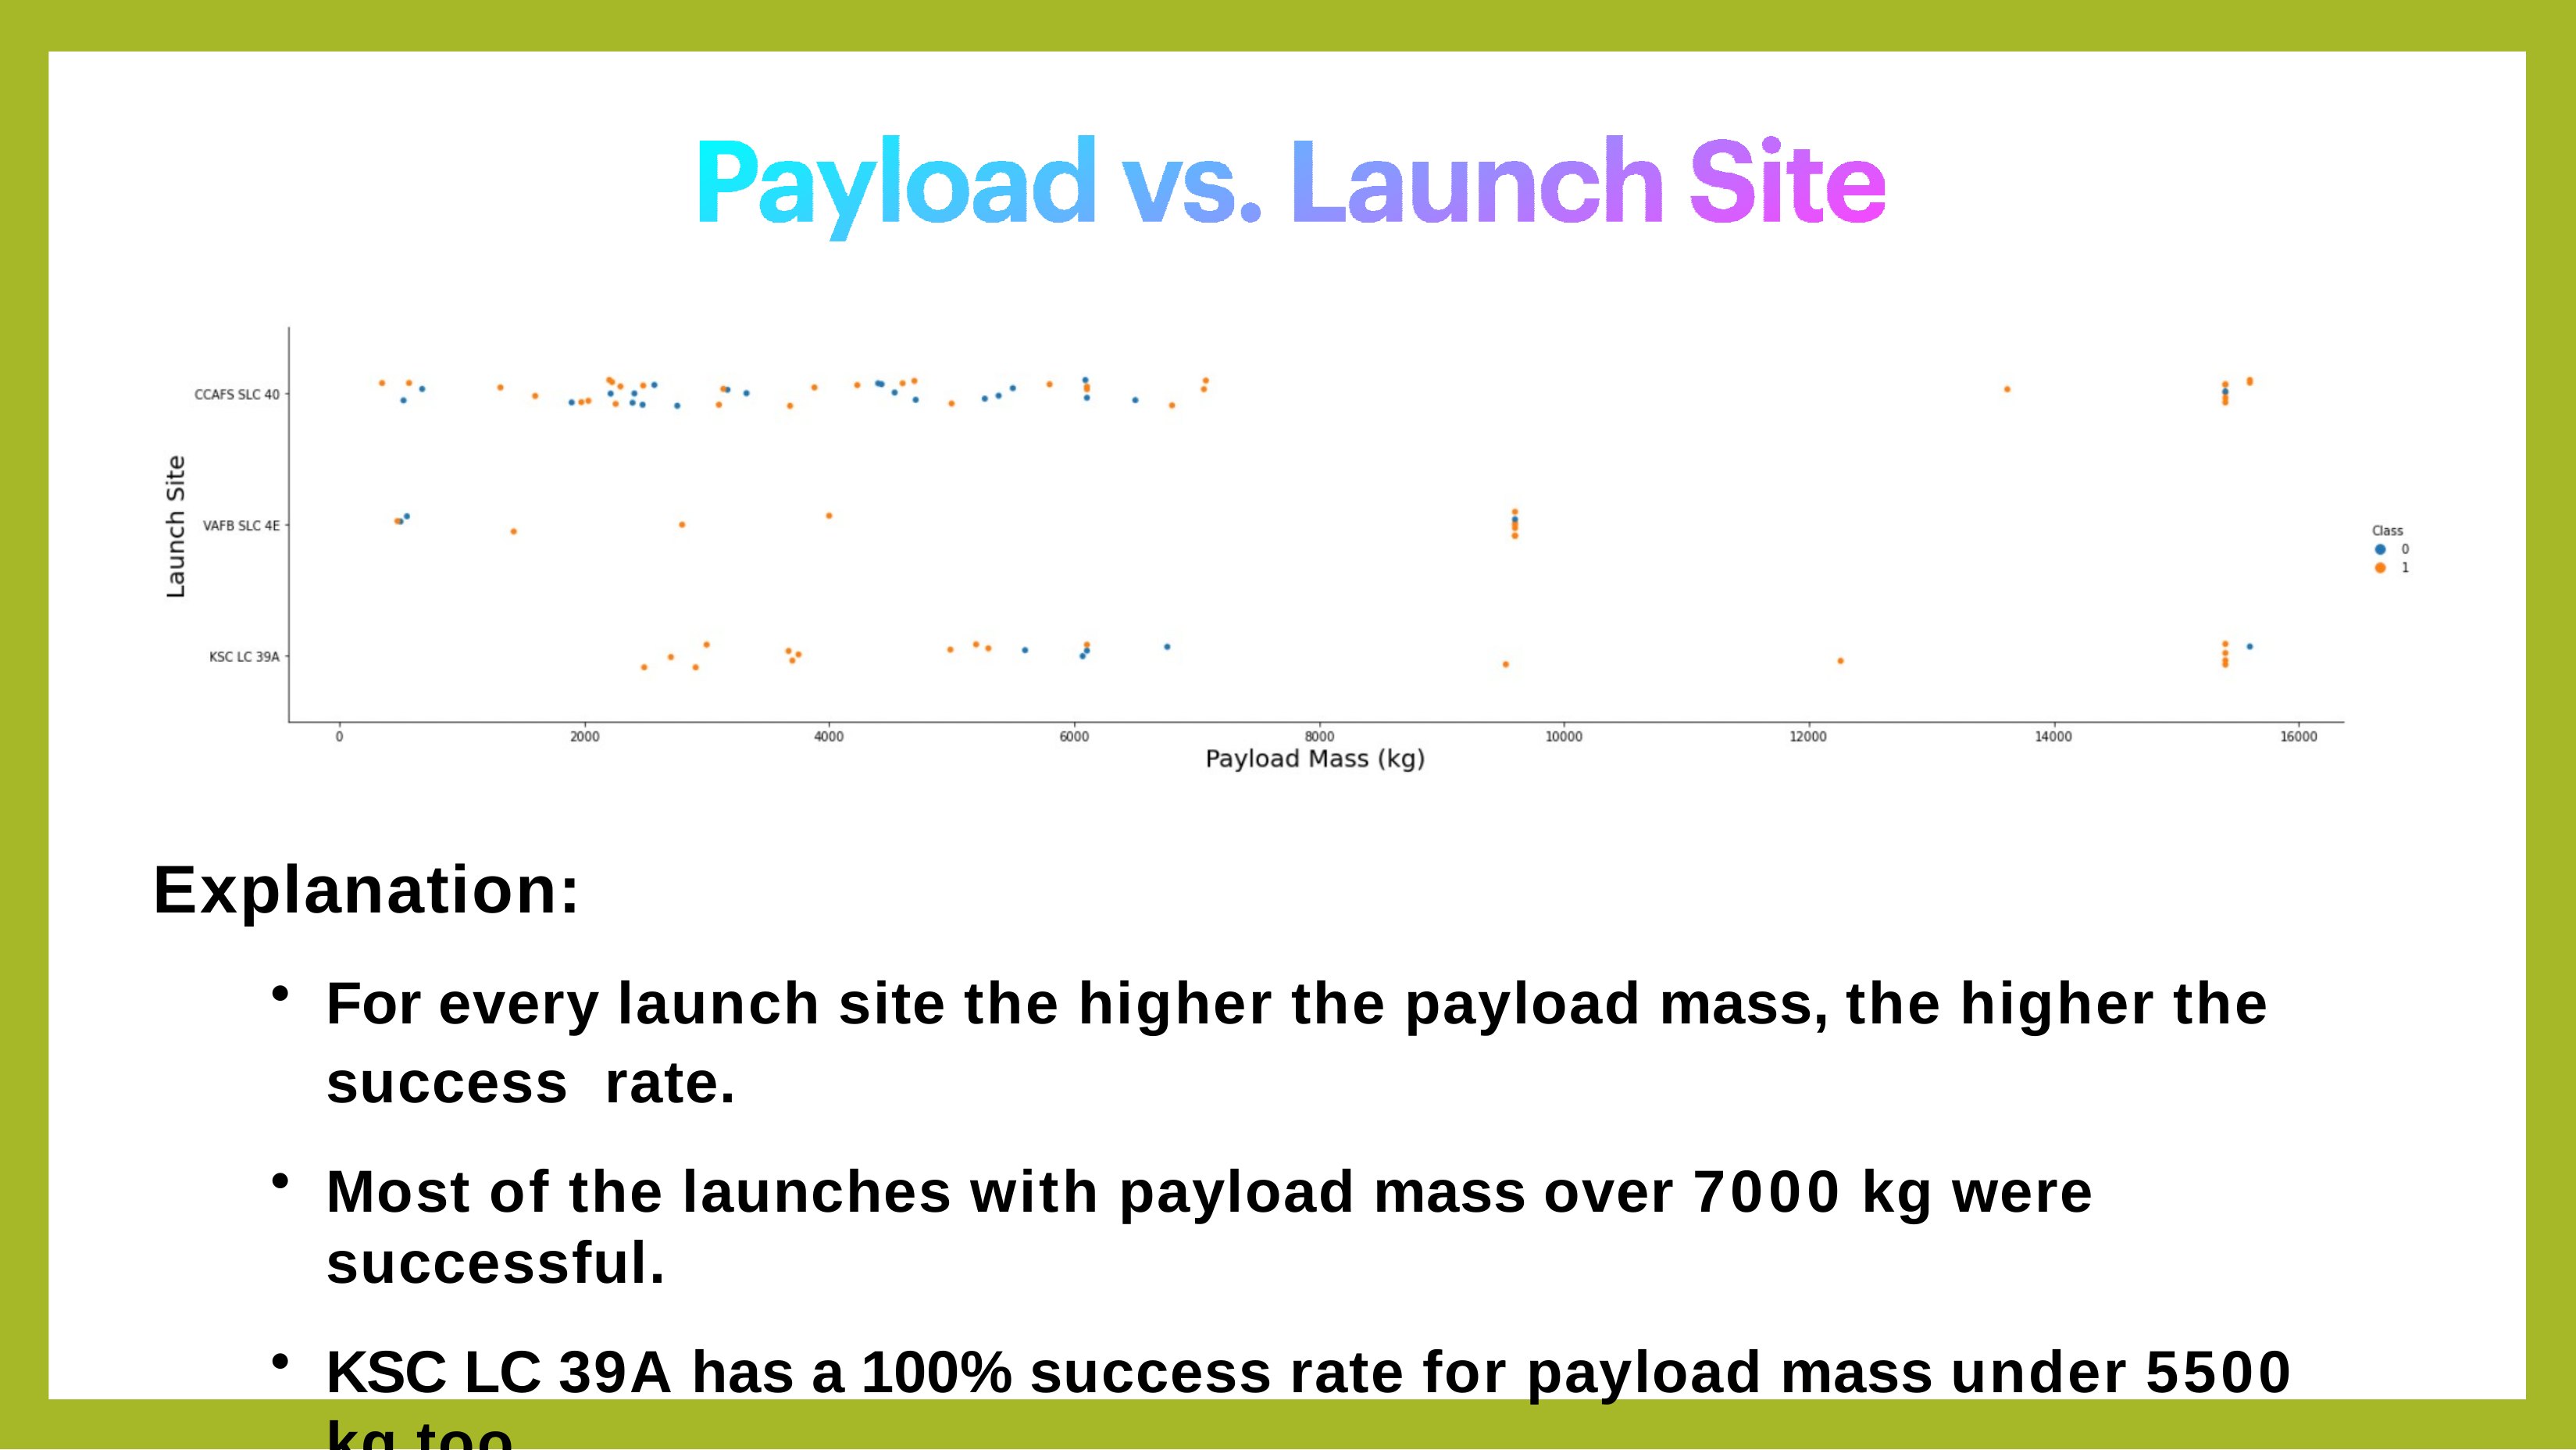

Explanation:
For every launch site the higher the payload mass, the higher the success  rate.
Most of the launches with payload mass over 7000 kg were successful.
KSC LC 39A has a 100% success rate for payload mass under 5500 kg too.